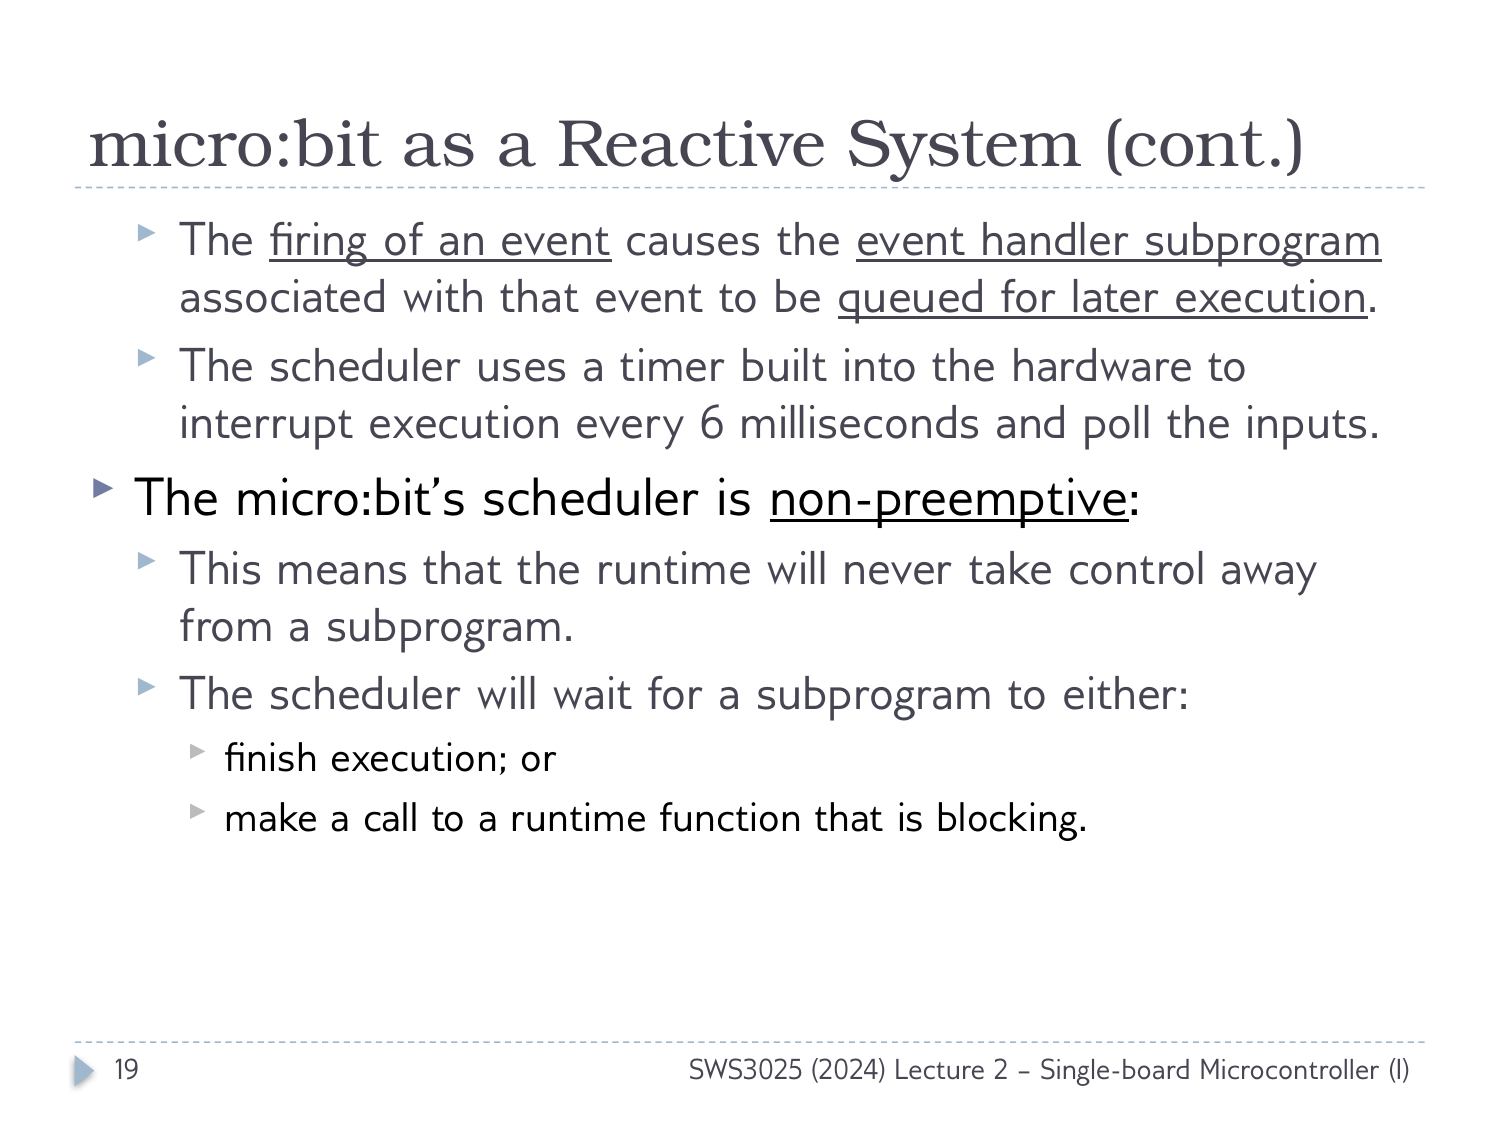

# micro:bit as a Reactive System (cont.)
The firing of an event causes the event handler subprogram associated with that event to be queued for later execution.
The scheduler uses a timer built into the hardware to interrupt execution every 6 milliseconds and poll the inputs.
The micro:bit’s scheduler is non-preemptive:
This means that the runtime will never take control away from a subprogram.
The scheduler will wait for a subprogram to either:
finish execution; or
make a call to a runtime function that is blocking.
19
SWS3025 (2024) Lecture 2 – Single-board Microcontroller (I)